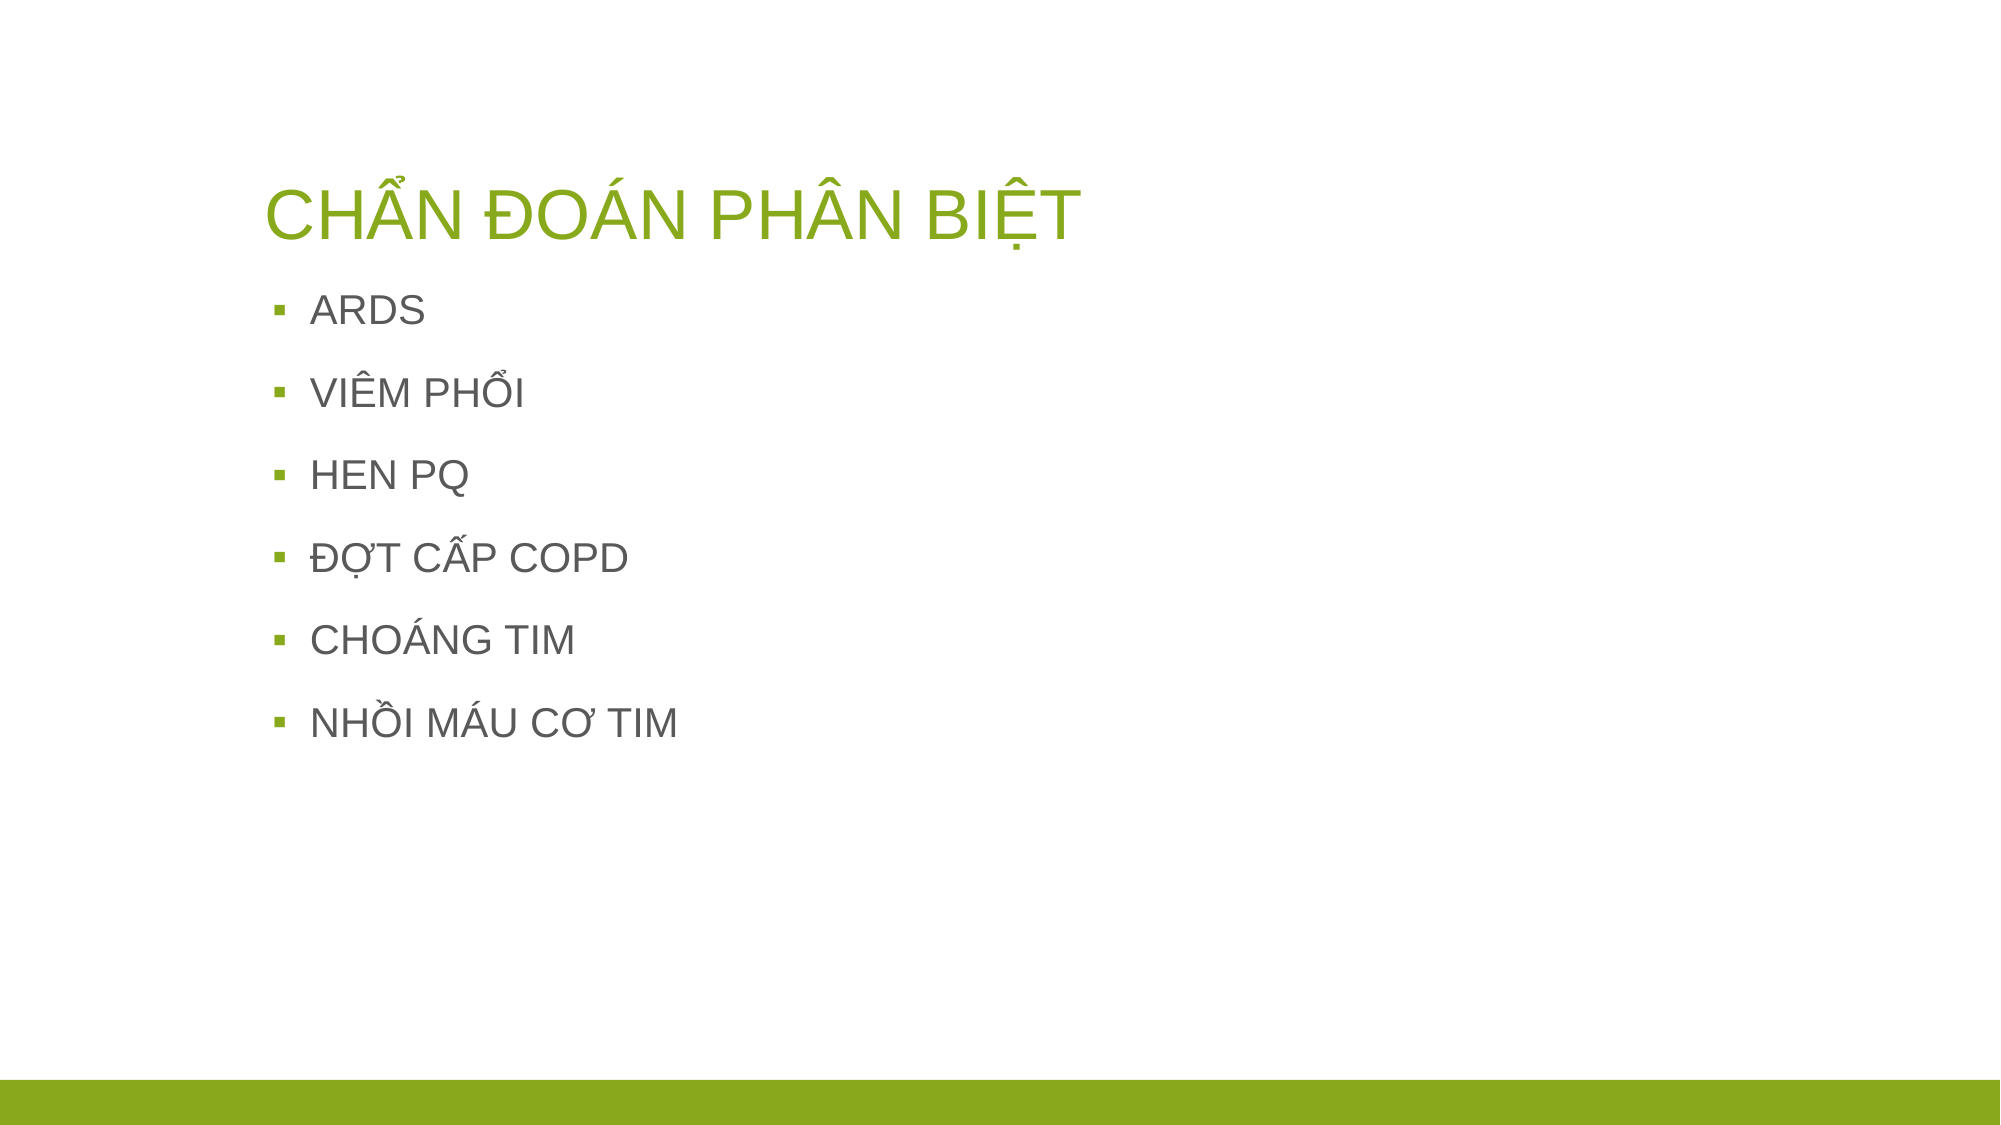

# CHẨN ĐOÁN PHÂN BIỆT
ARDS
VIÊM PHỔI
HEN PQ
ĐỢT CẤP COPD
CHOÁNG TIM
NHỒI MÁU CƠ TIM